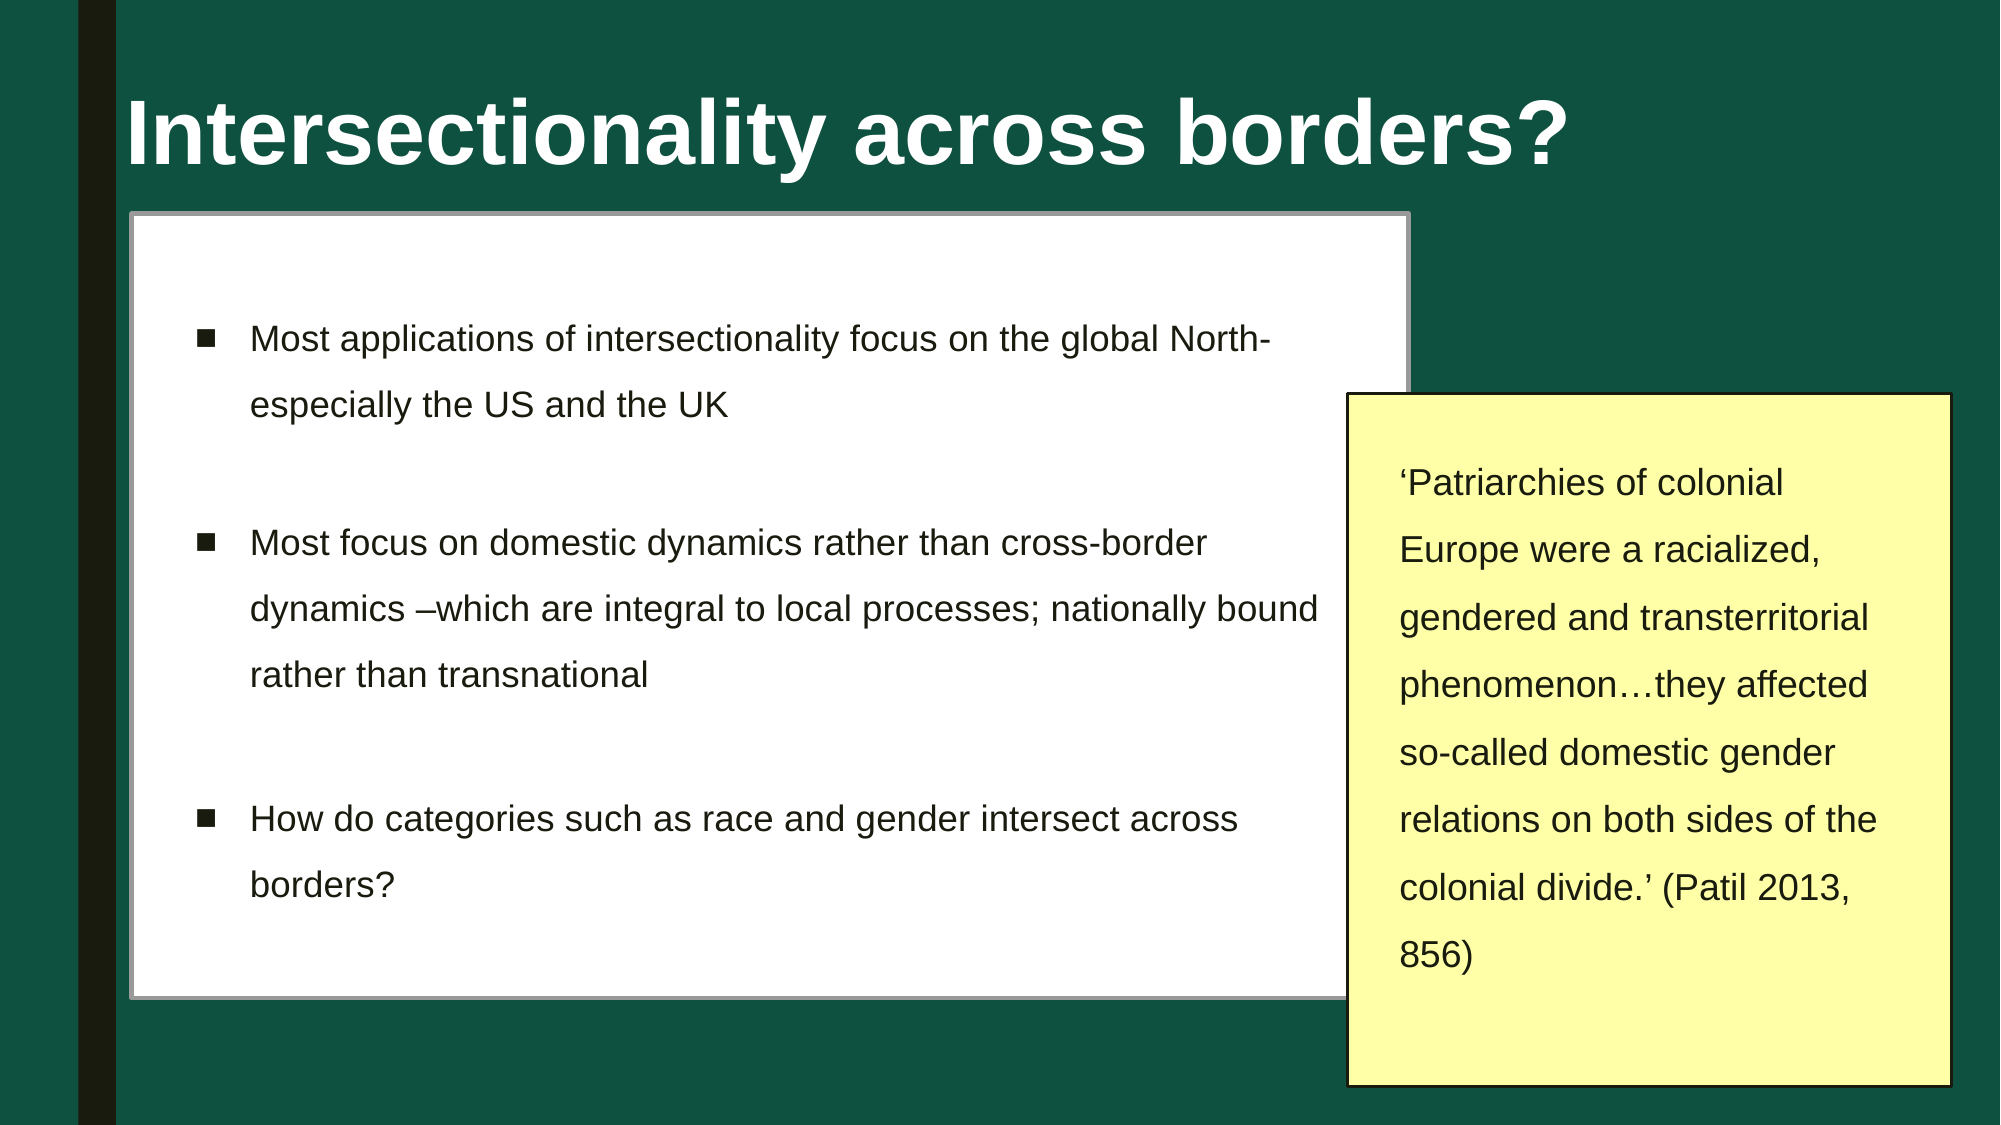

# Intersectionality across borders?

Most applications of intersectionality focus on the global North- especially the US and the UK

Most focus on domestic dynamics rather than cross-border dynamics –which are integral to local processes; nationally bound rather than transnational

How do categories such as race and gender intersect across borders?

‘Patriarchies of colonial Europe were a racialized, gendered and transterritorial phenomenon…they affected so-called domestic gender relations on both sides of the colonial divide.’ (Patil 2013, 856)